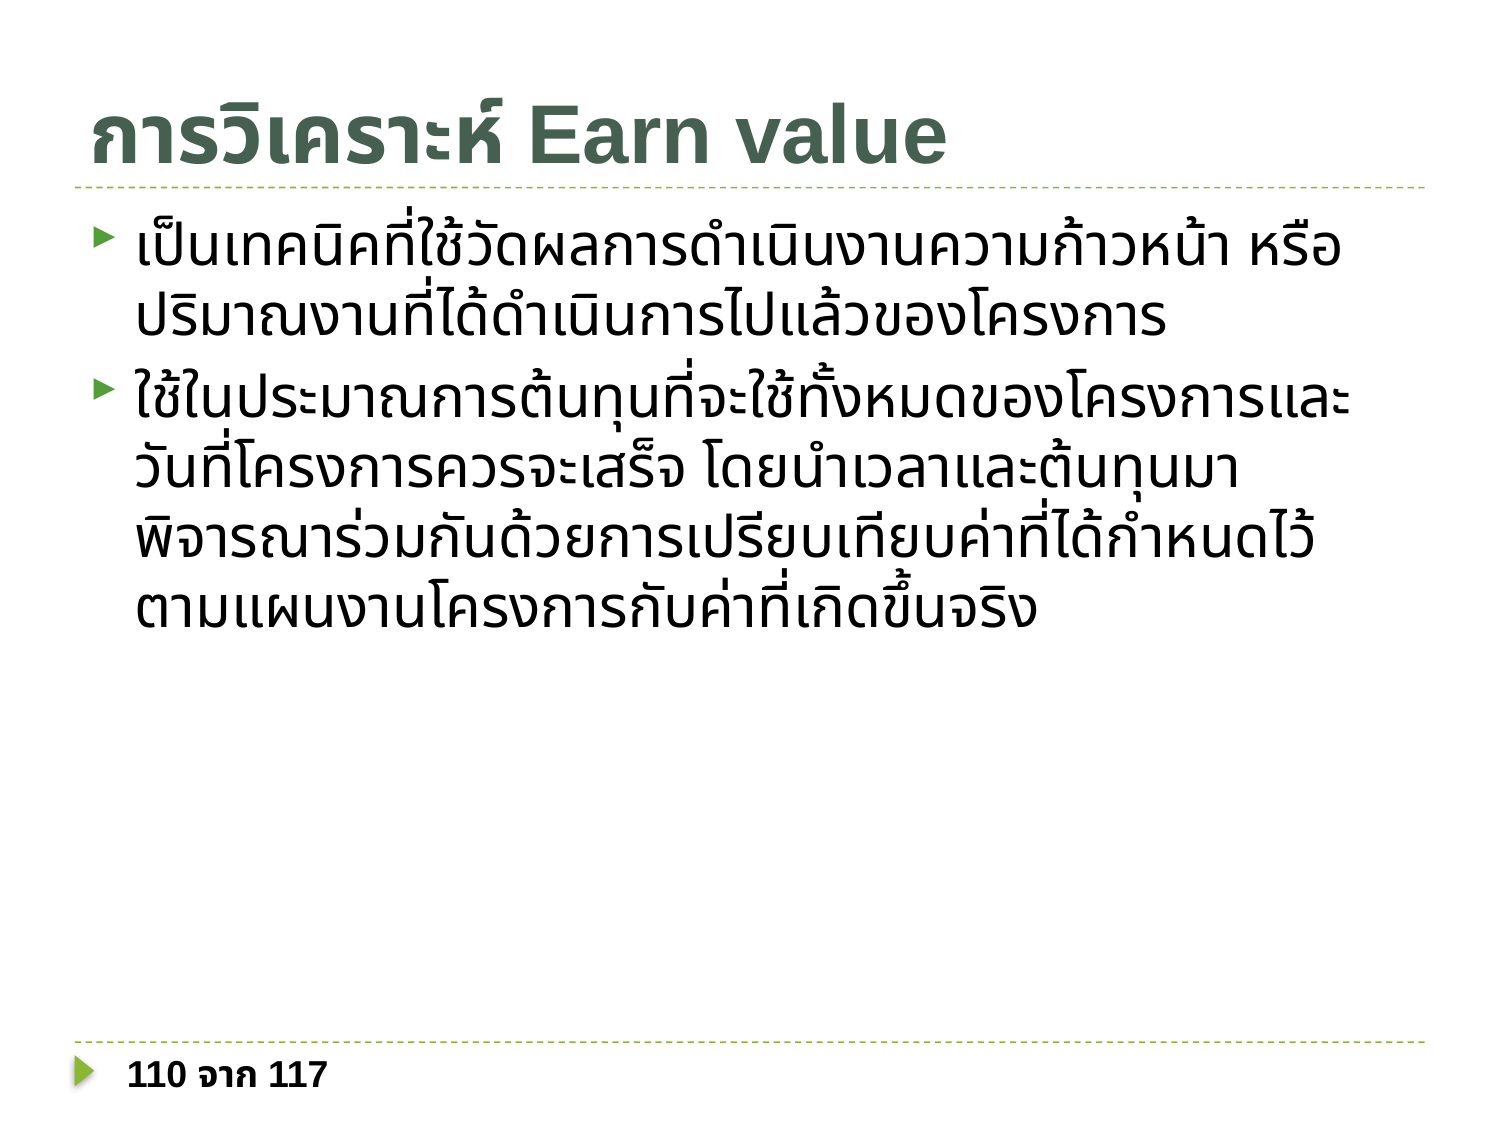

# การวิเคราะห์ Earn value
เป็นเทคนิคที่ใช้วัดผลการดำเนินงานความก้าวหน้า หรือปริมาณงานที่ได้ดำเนินการไปแล้วของโครงการ
ใช้ในประมาณการต้นทุนที่จะใช้ทั้งหมดของโครงการและวันที่โครงการควรจะเสร็จ โดยนำเวลาและต้นทุนมาพิจารณาร่วมกันด้วยการเปรียบเทียบค่าที่ได้กำหนดไว้ตามแผนงานโครงการกับค่าที่เกิดขึ้นจริง

110 จาก 117